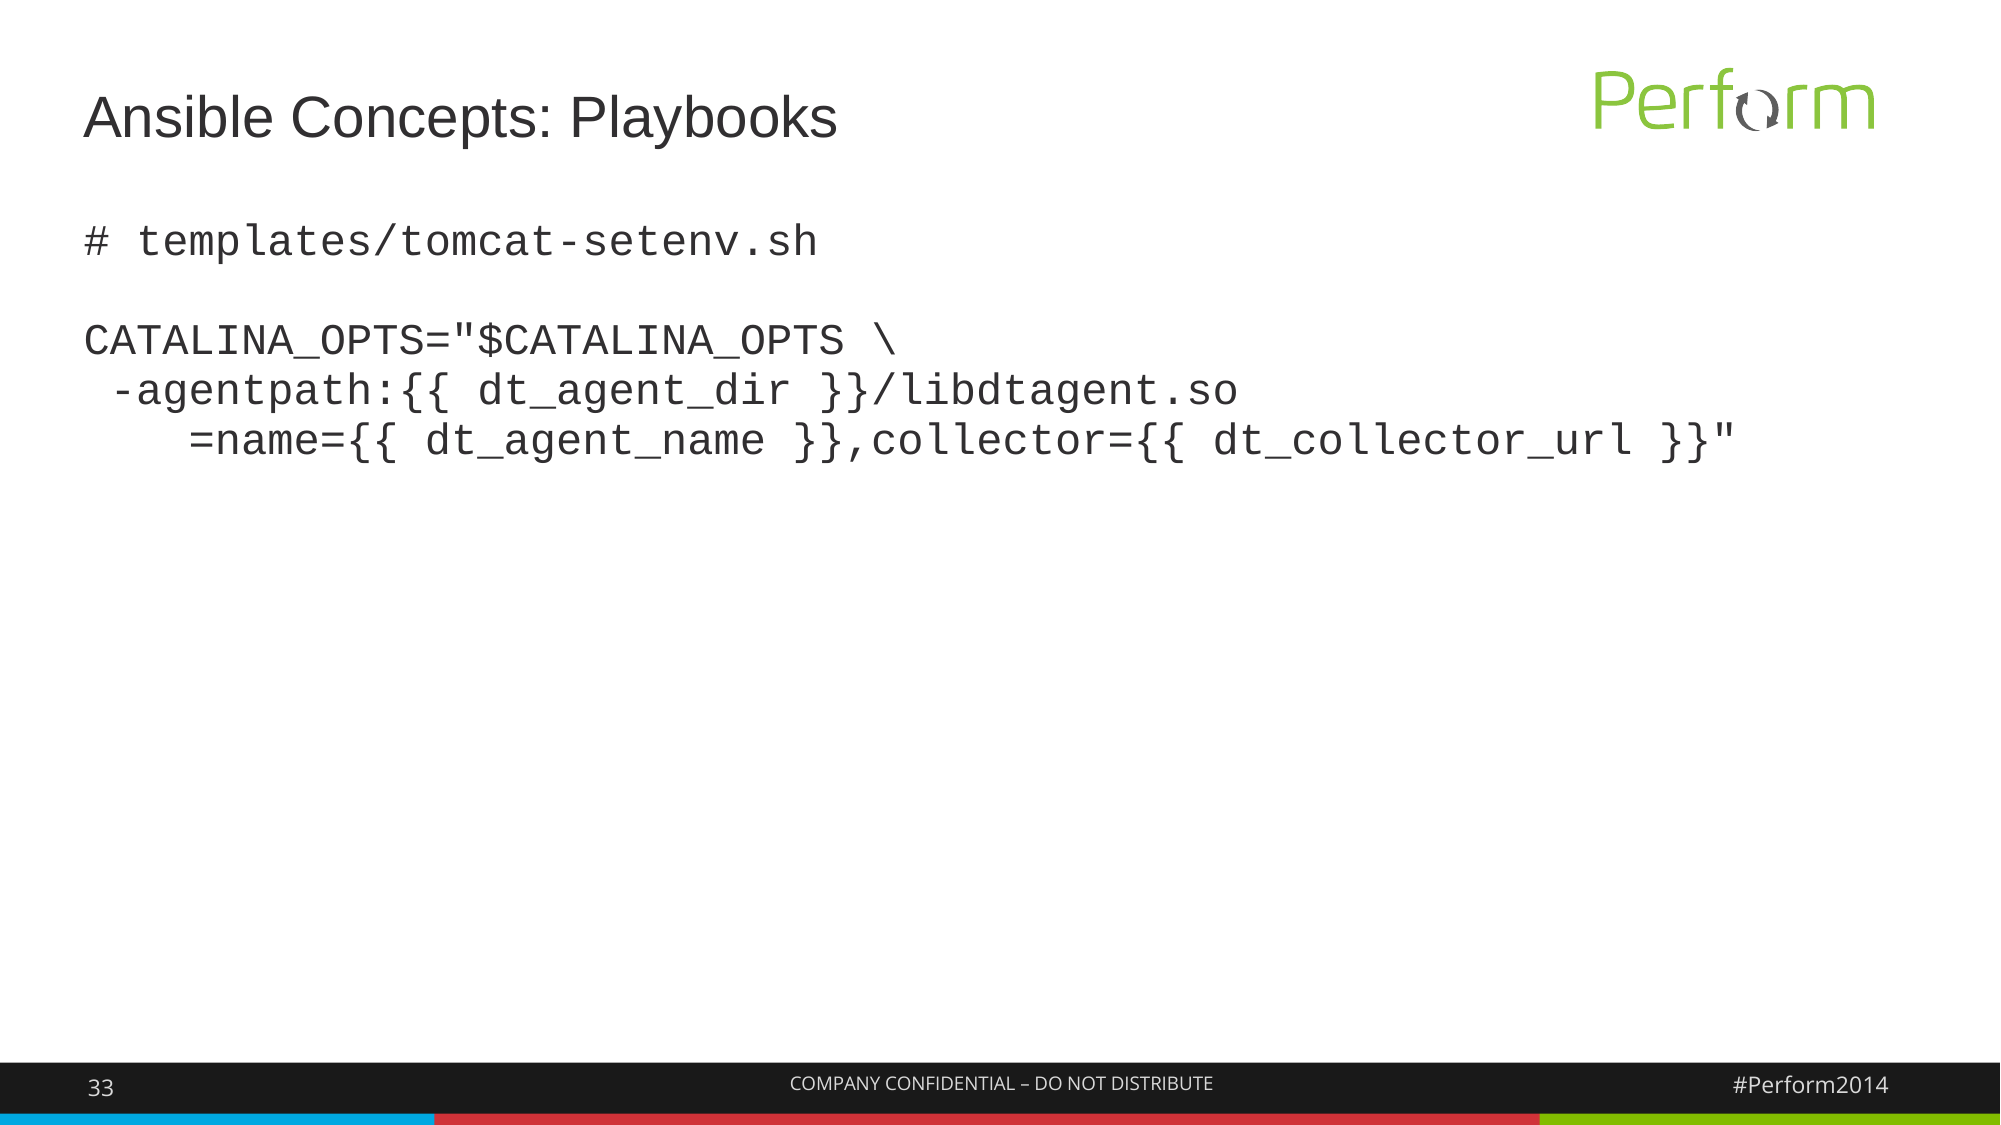

# Ansible Concepts: Playbooks
| # templates/tomcat-setenv.sh CATALINA\_OPTS="$CATALINA\_OPTS \ -agentpath:{{ dt\_agent\_dir }}/libdtagent.so =name={{ dt\_agent\_name }},collector={{ dt\_collector\_url }}" |
| --- |